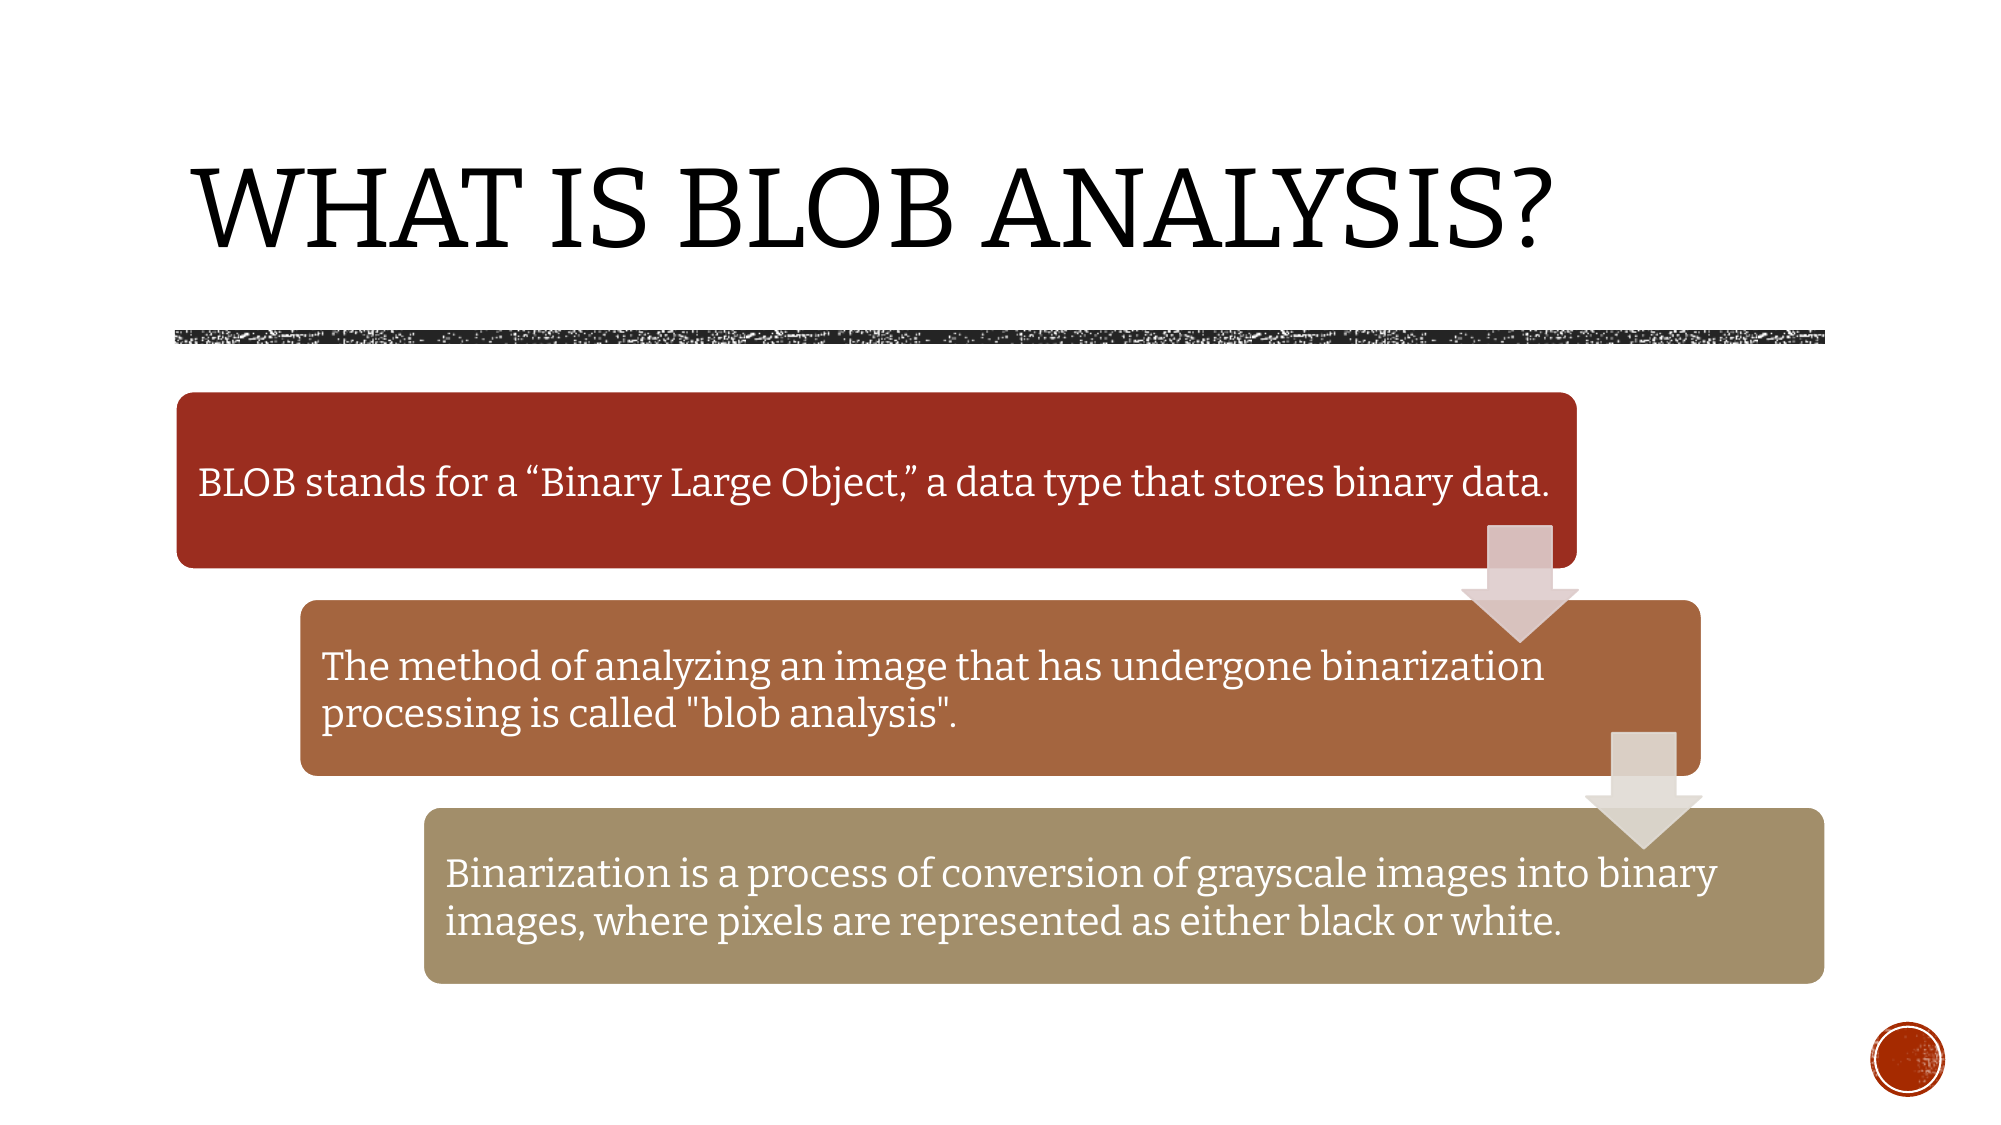

# What is blob analysis?

BLOB stands for a “Binary Large Object,” a data type that stores binary data.
The method of analyzing an image that has undergone binarization processing is called "blob analysis".
Binarization is a process of conversion of grayscale images into binary images, where pixels are represented as either black or white.